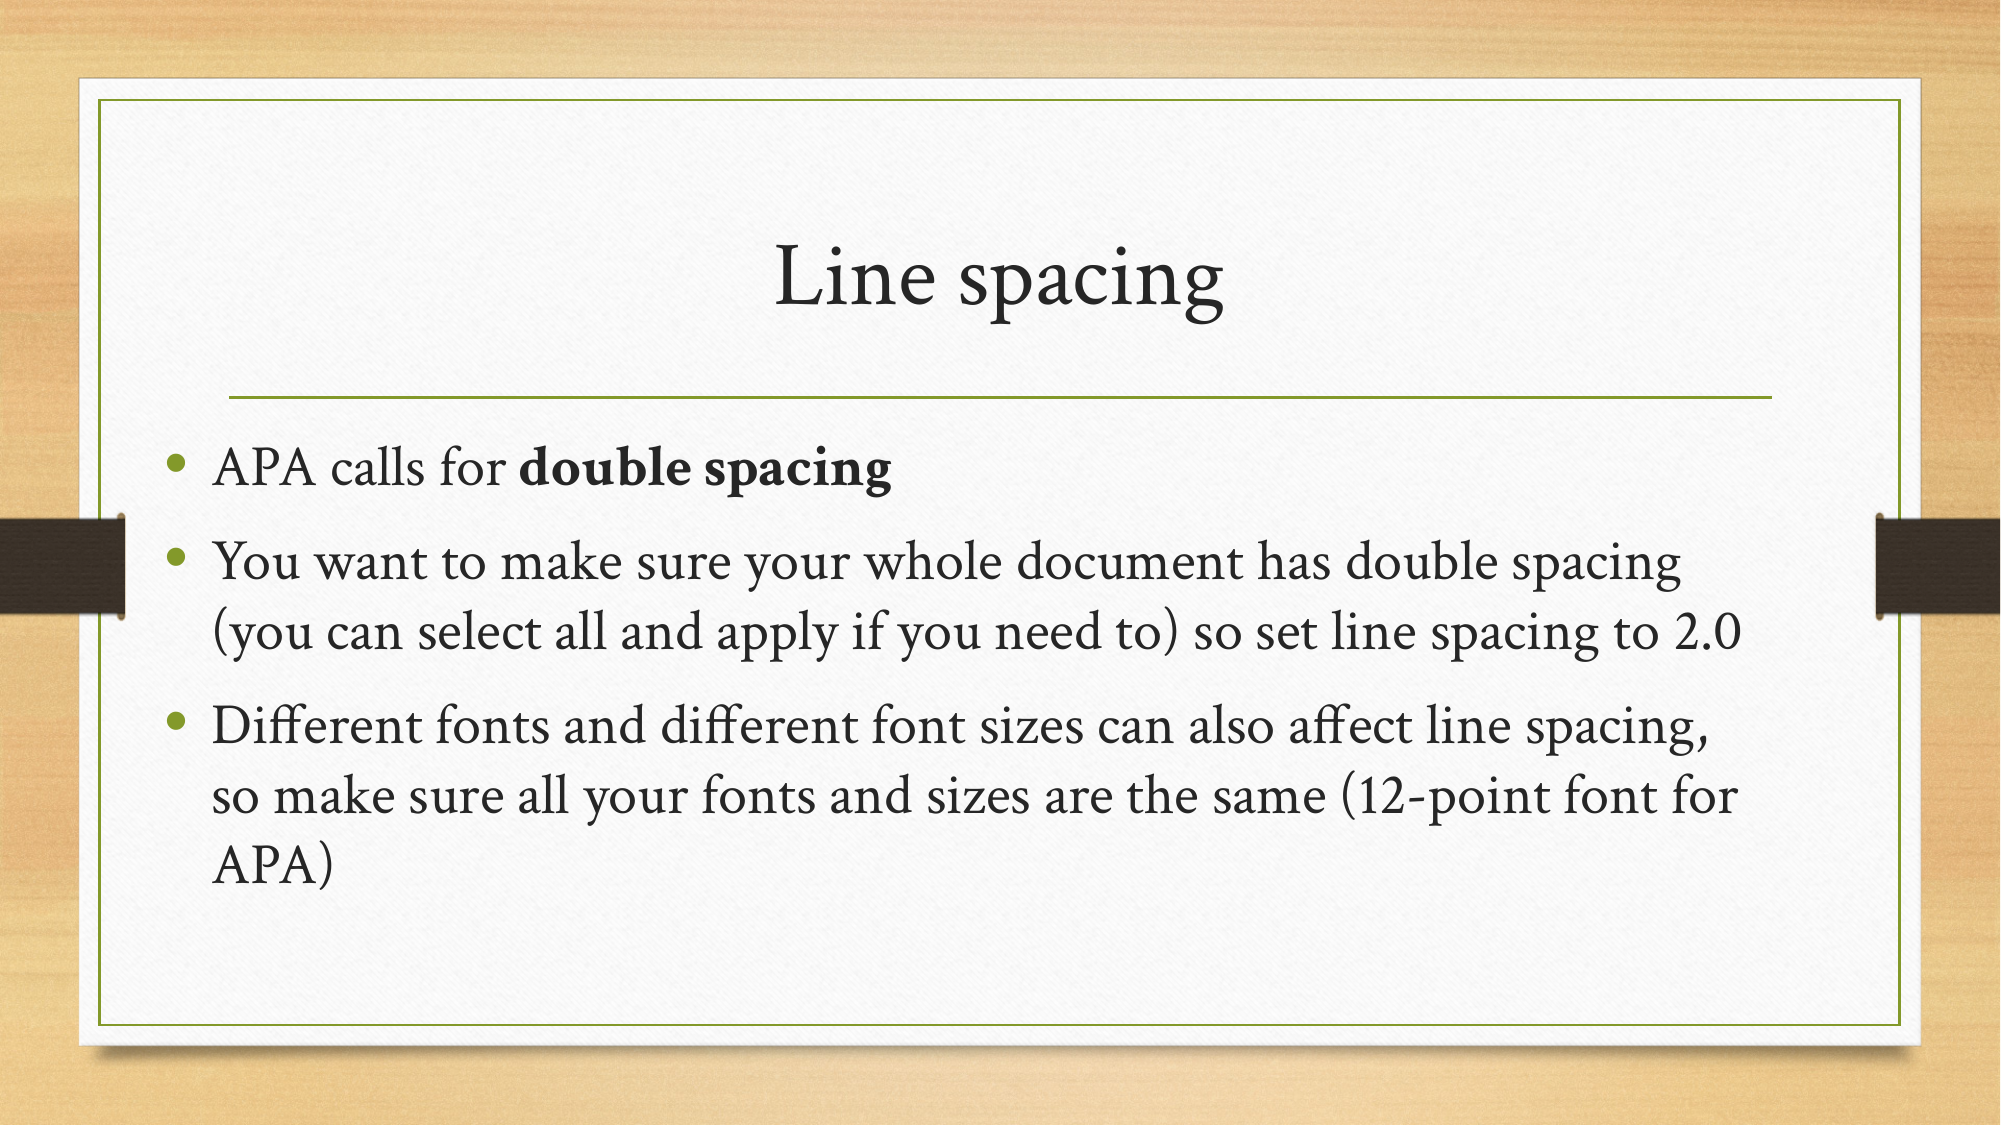

# Line spacing
APA calls for double spacing
You want to make sure your whole document has double spacing (you can select all and apply if you need to) so set line spacing to 2.0
Different fonts and different font sizes can also affect line spacing, so make sure all your fonts and sizes are the same (12-point font for APA)